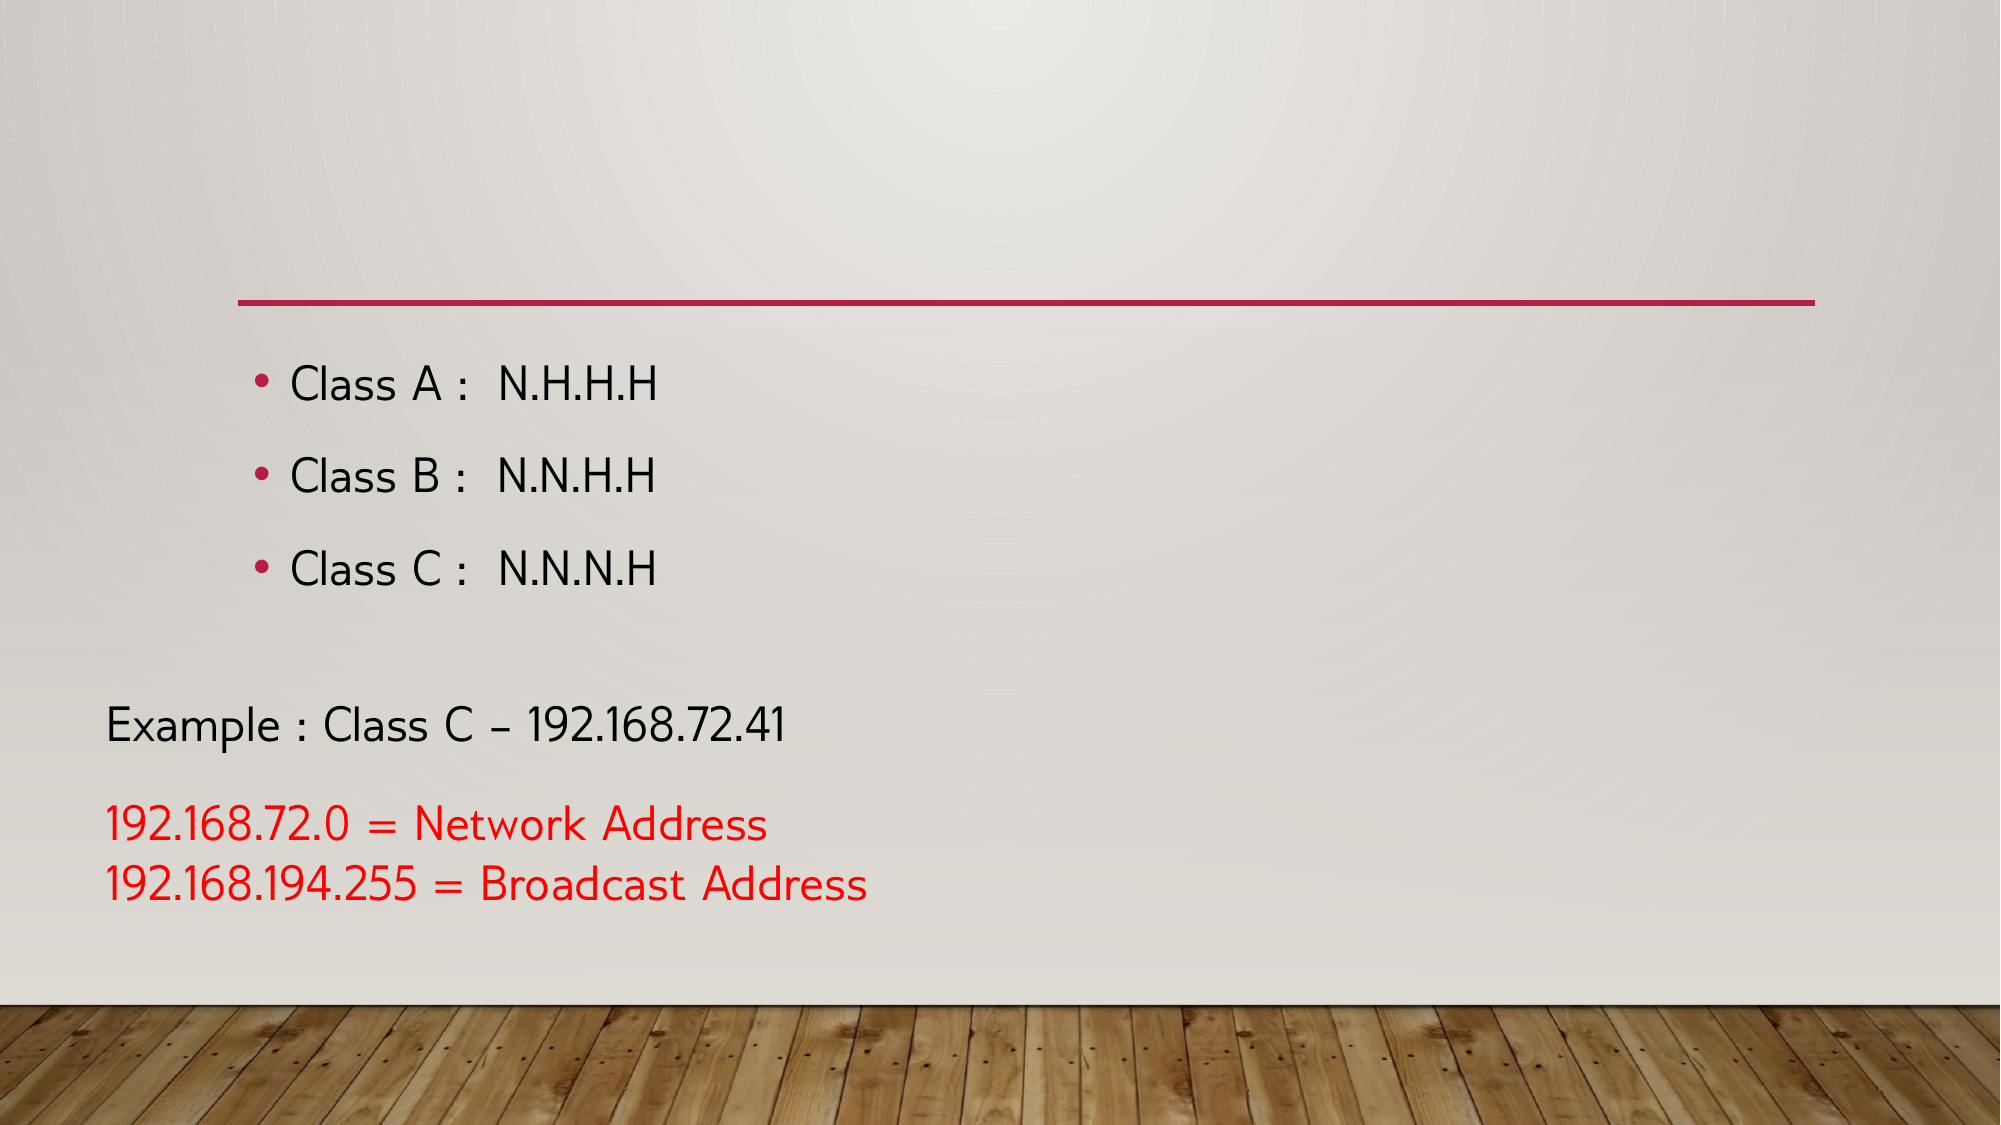

Class A :  N.H.H.H
Class B :  N.N.H.H
Class C :  N.N.N.H
Example : Class C – 192.168.72.41
192.168.72.0 = Network Address
192.168.194.255 = Broadcast Address